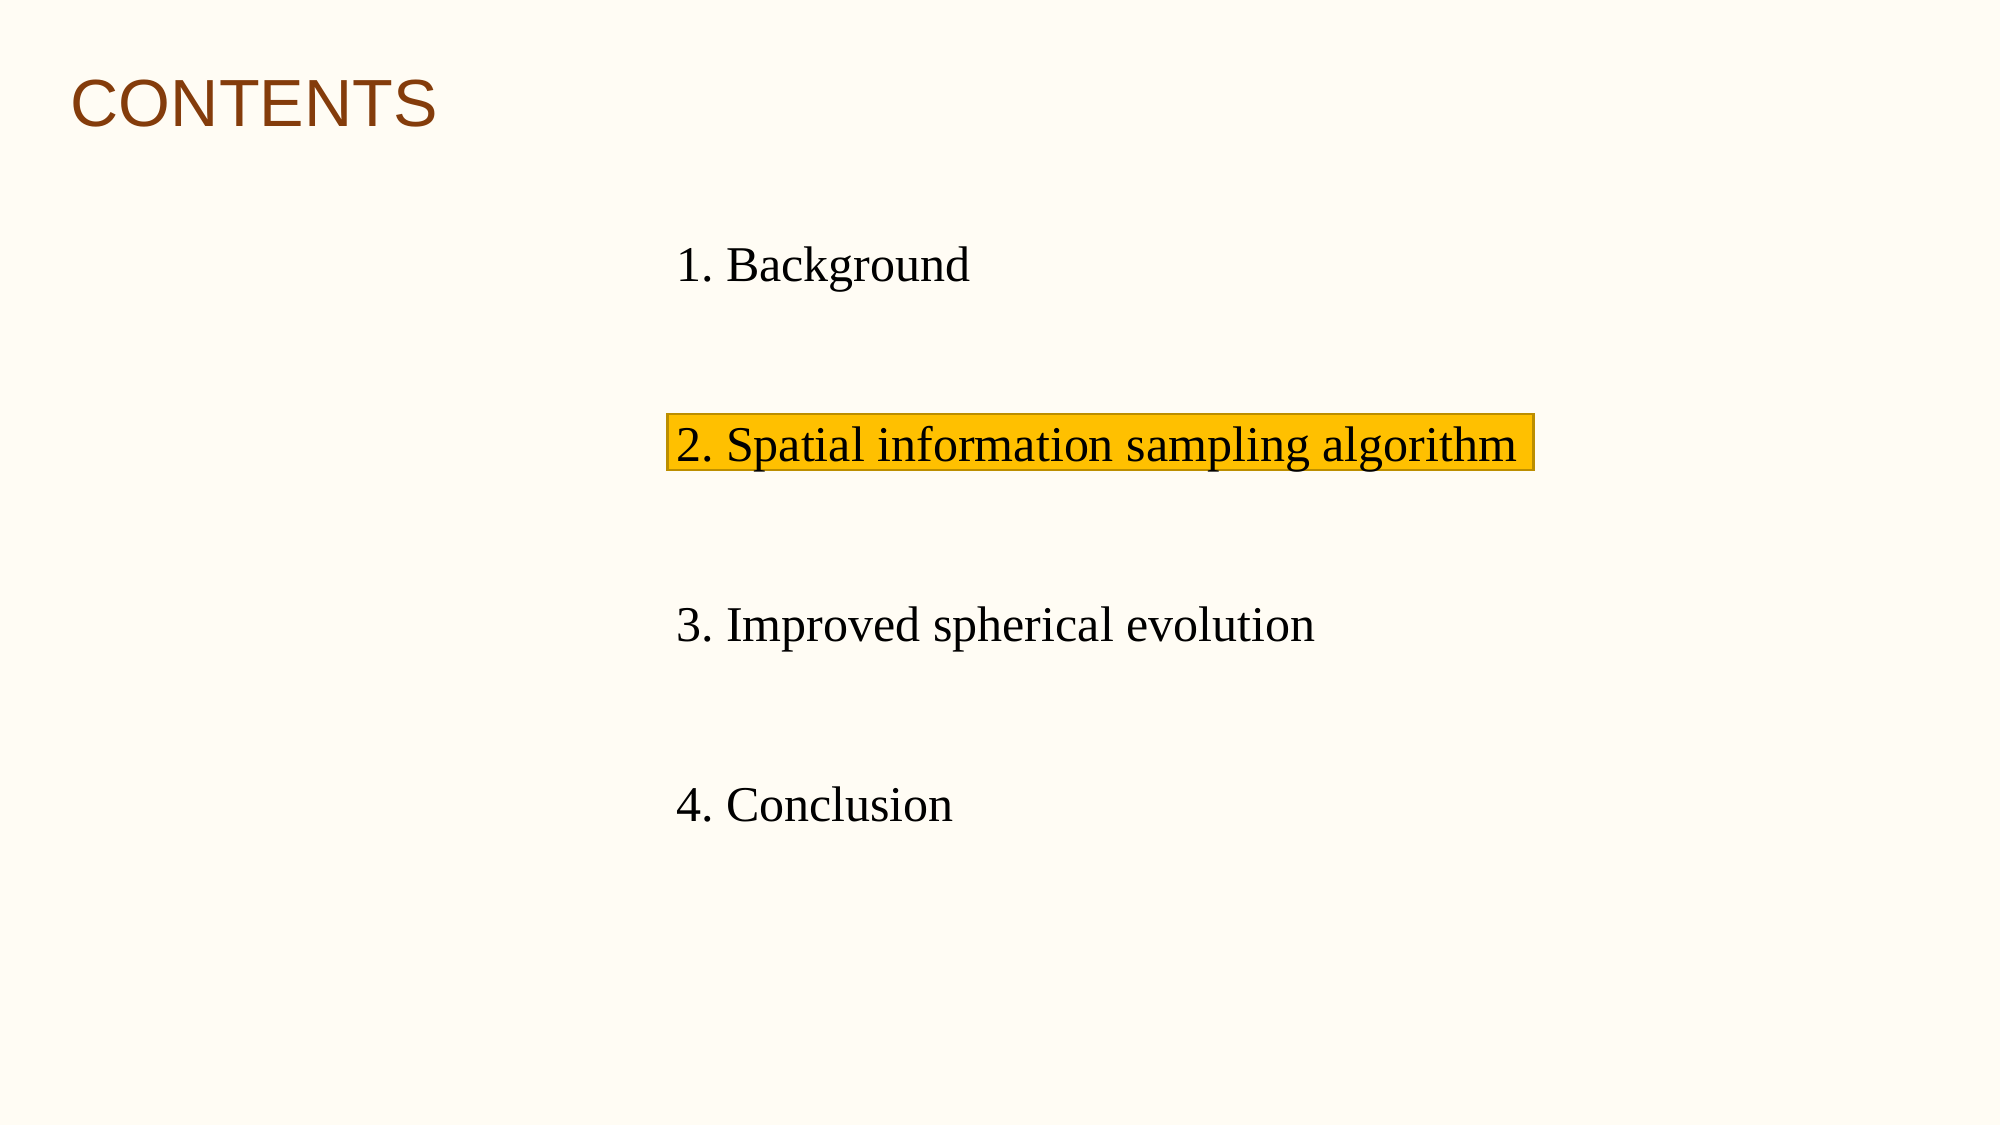

CONTENTS
     1. Background

     2. Spatial information sampling algorithm

     3. Improved spherical evolution

     4. Conclusion

20